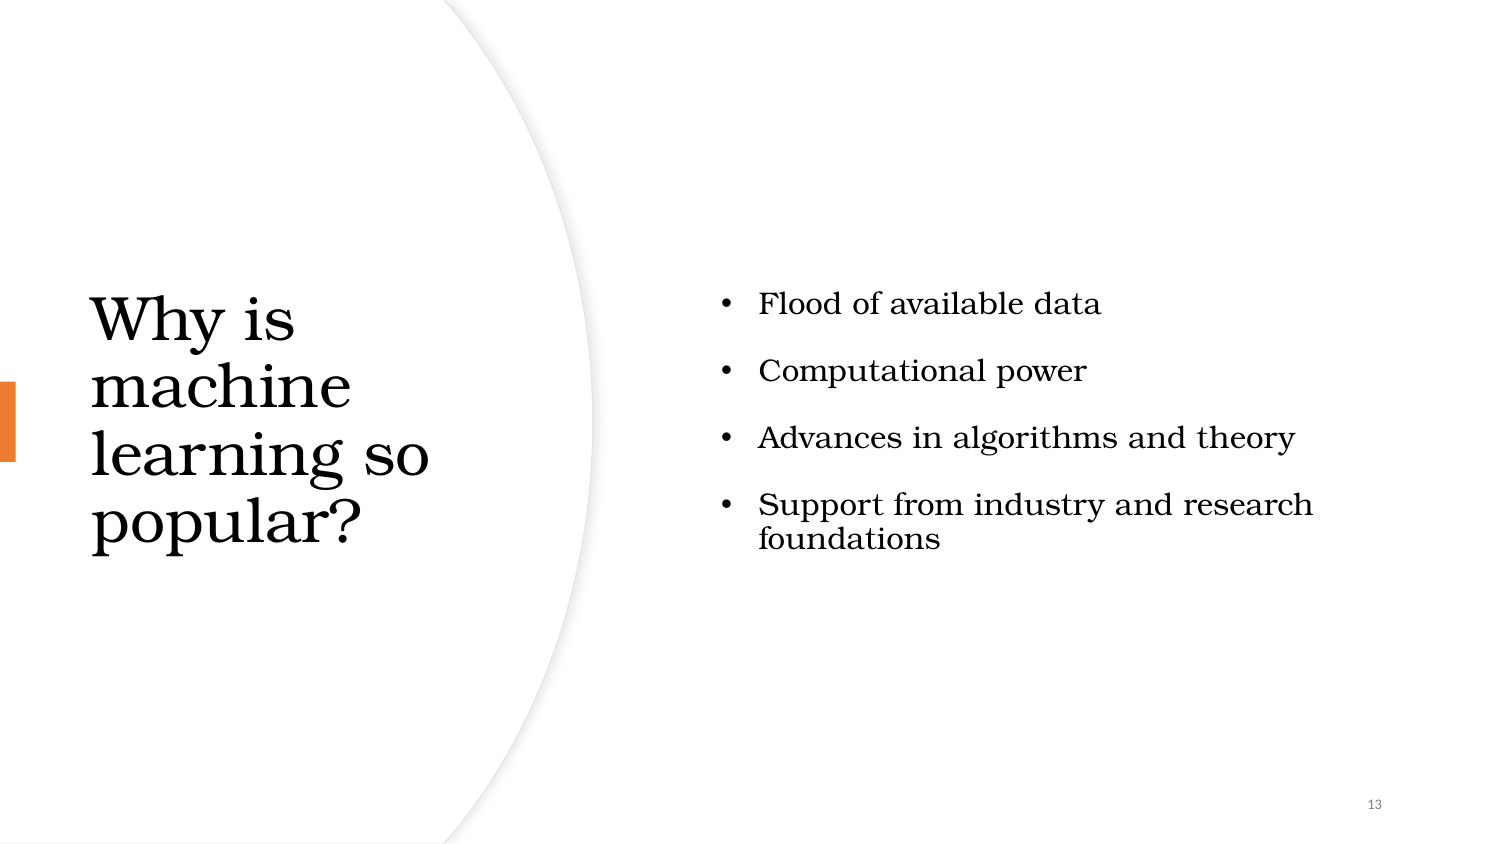

Flood of available data
Computational power
Advances in algorithms and theory
Support from industry and research foundations
# Why is machine learning so popular?

13